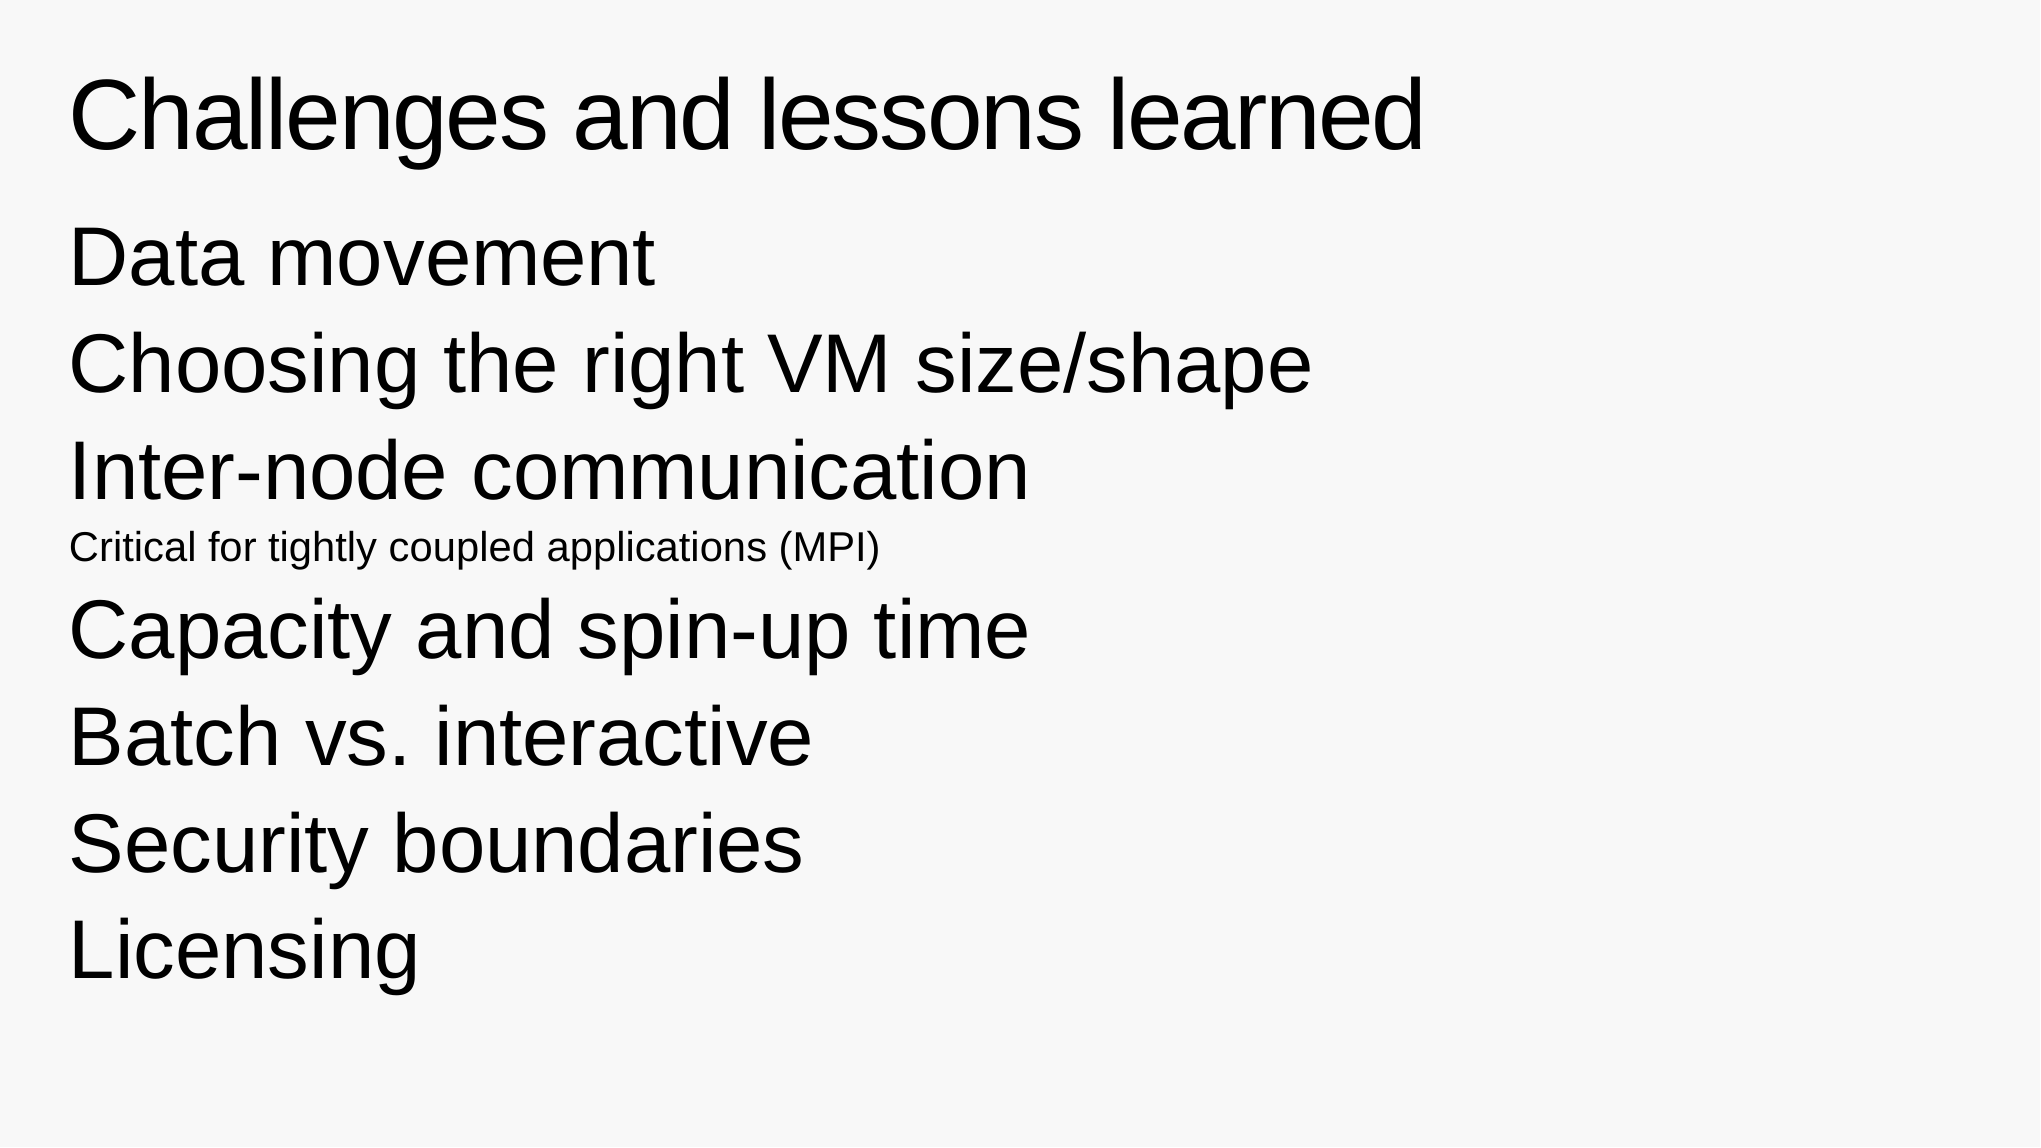

# Challenges and lessons learned
Data movement
Choosing the right VM size/shape
Inter-node communication
Critical for tightly coupled applications (MPI)
Capacity and spin-up time
Batch vs. interactive
Security boundaries
Licensing